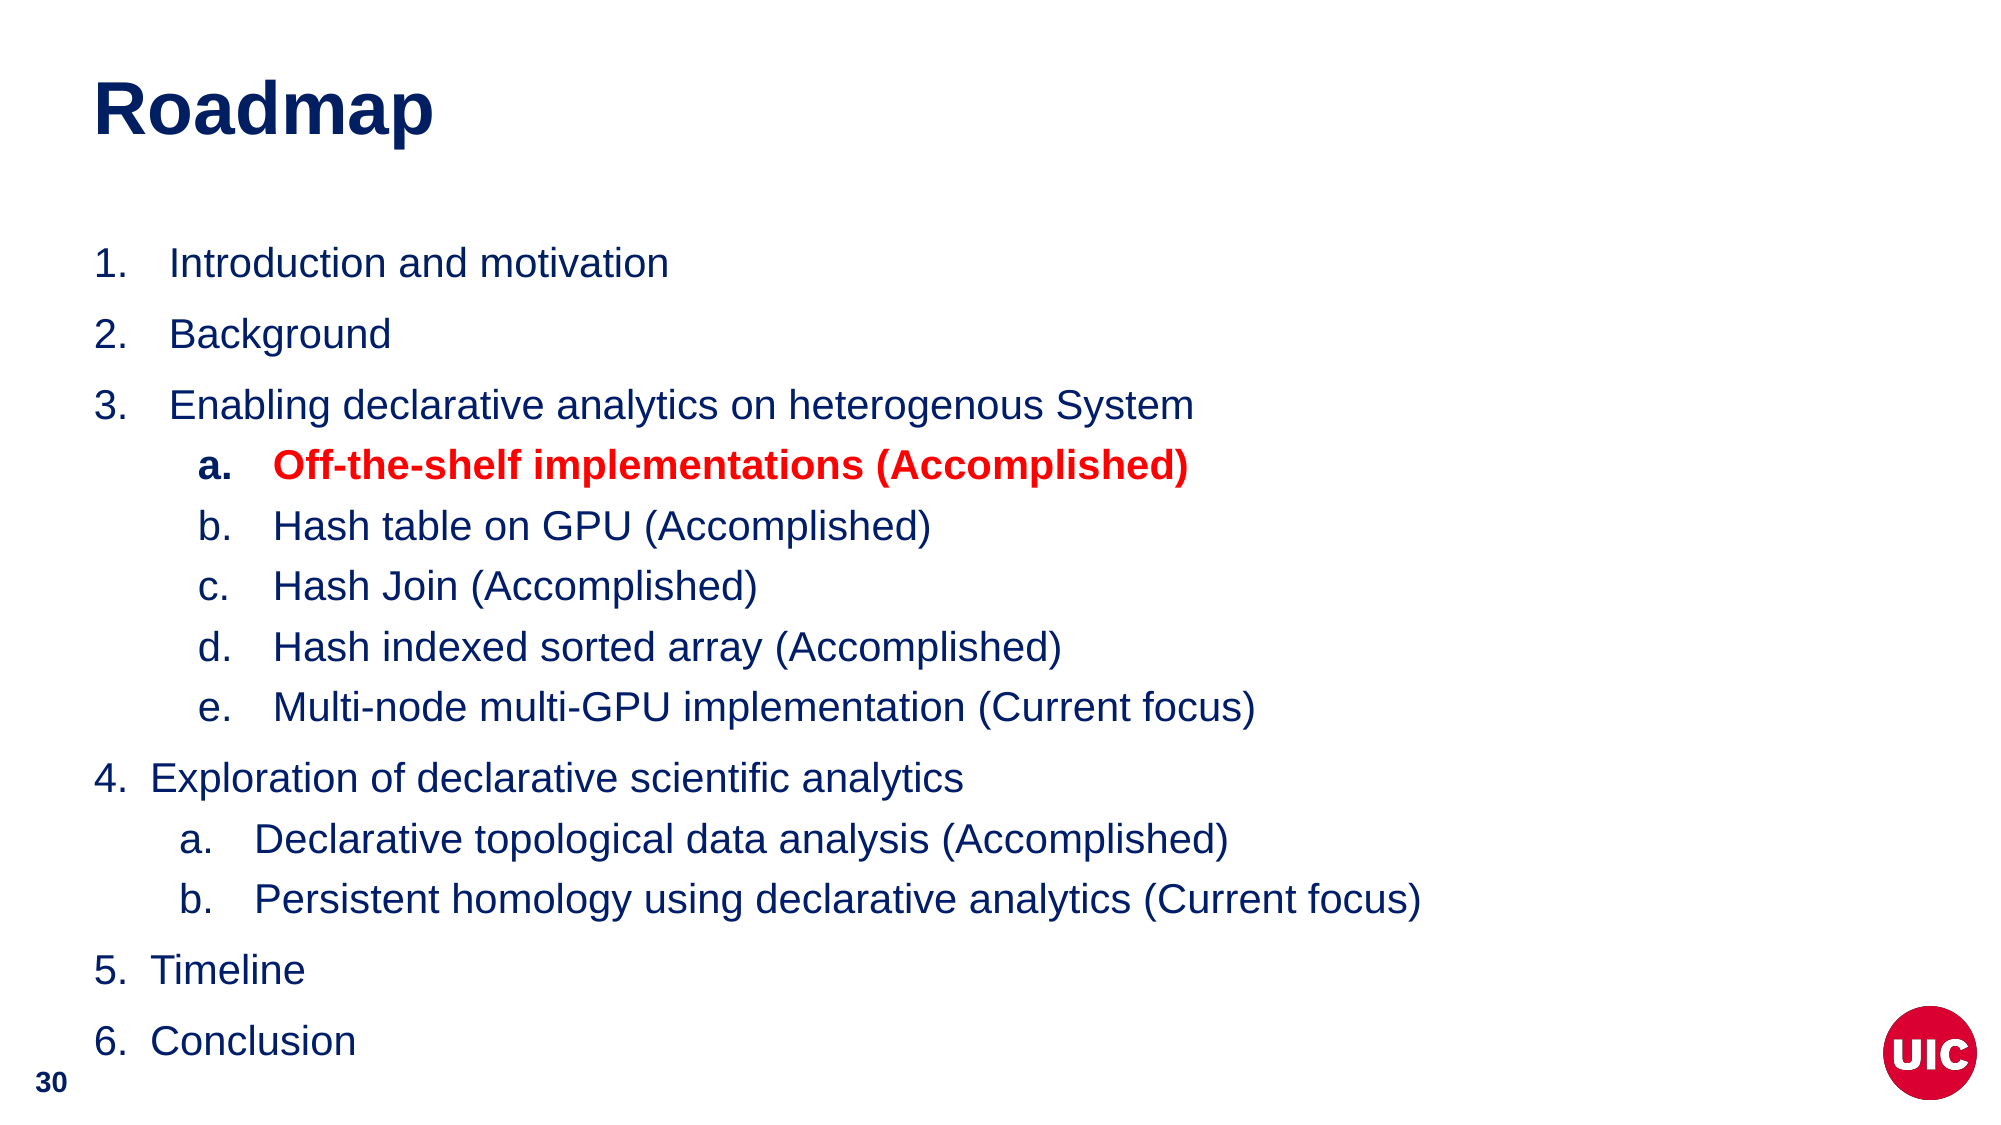

# Roadmap
Introduction and motivation
Background
Enabling declarative analytics on heterogenous System
Off-the-shelf implementations (Accomplished)
Hash table on GPU (Accomplished)
Hash Join (Accomplished)
Hash indexed sorted array (Accomplished)
Multi-node multi-GPU implementation (Current focus)
Exploration of declarative scientific analytics
Declarative topological data analysis (Accomplished)
Persistent homology using declarative analytics (Current focus)
Timeline
Conclusion